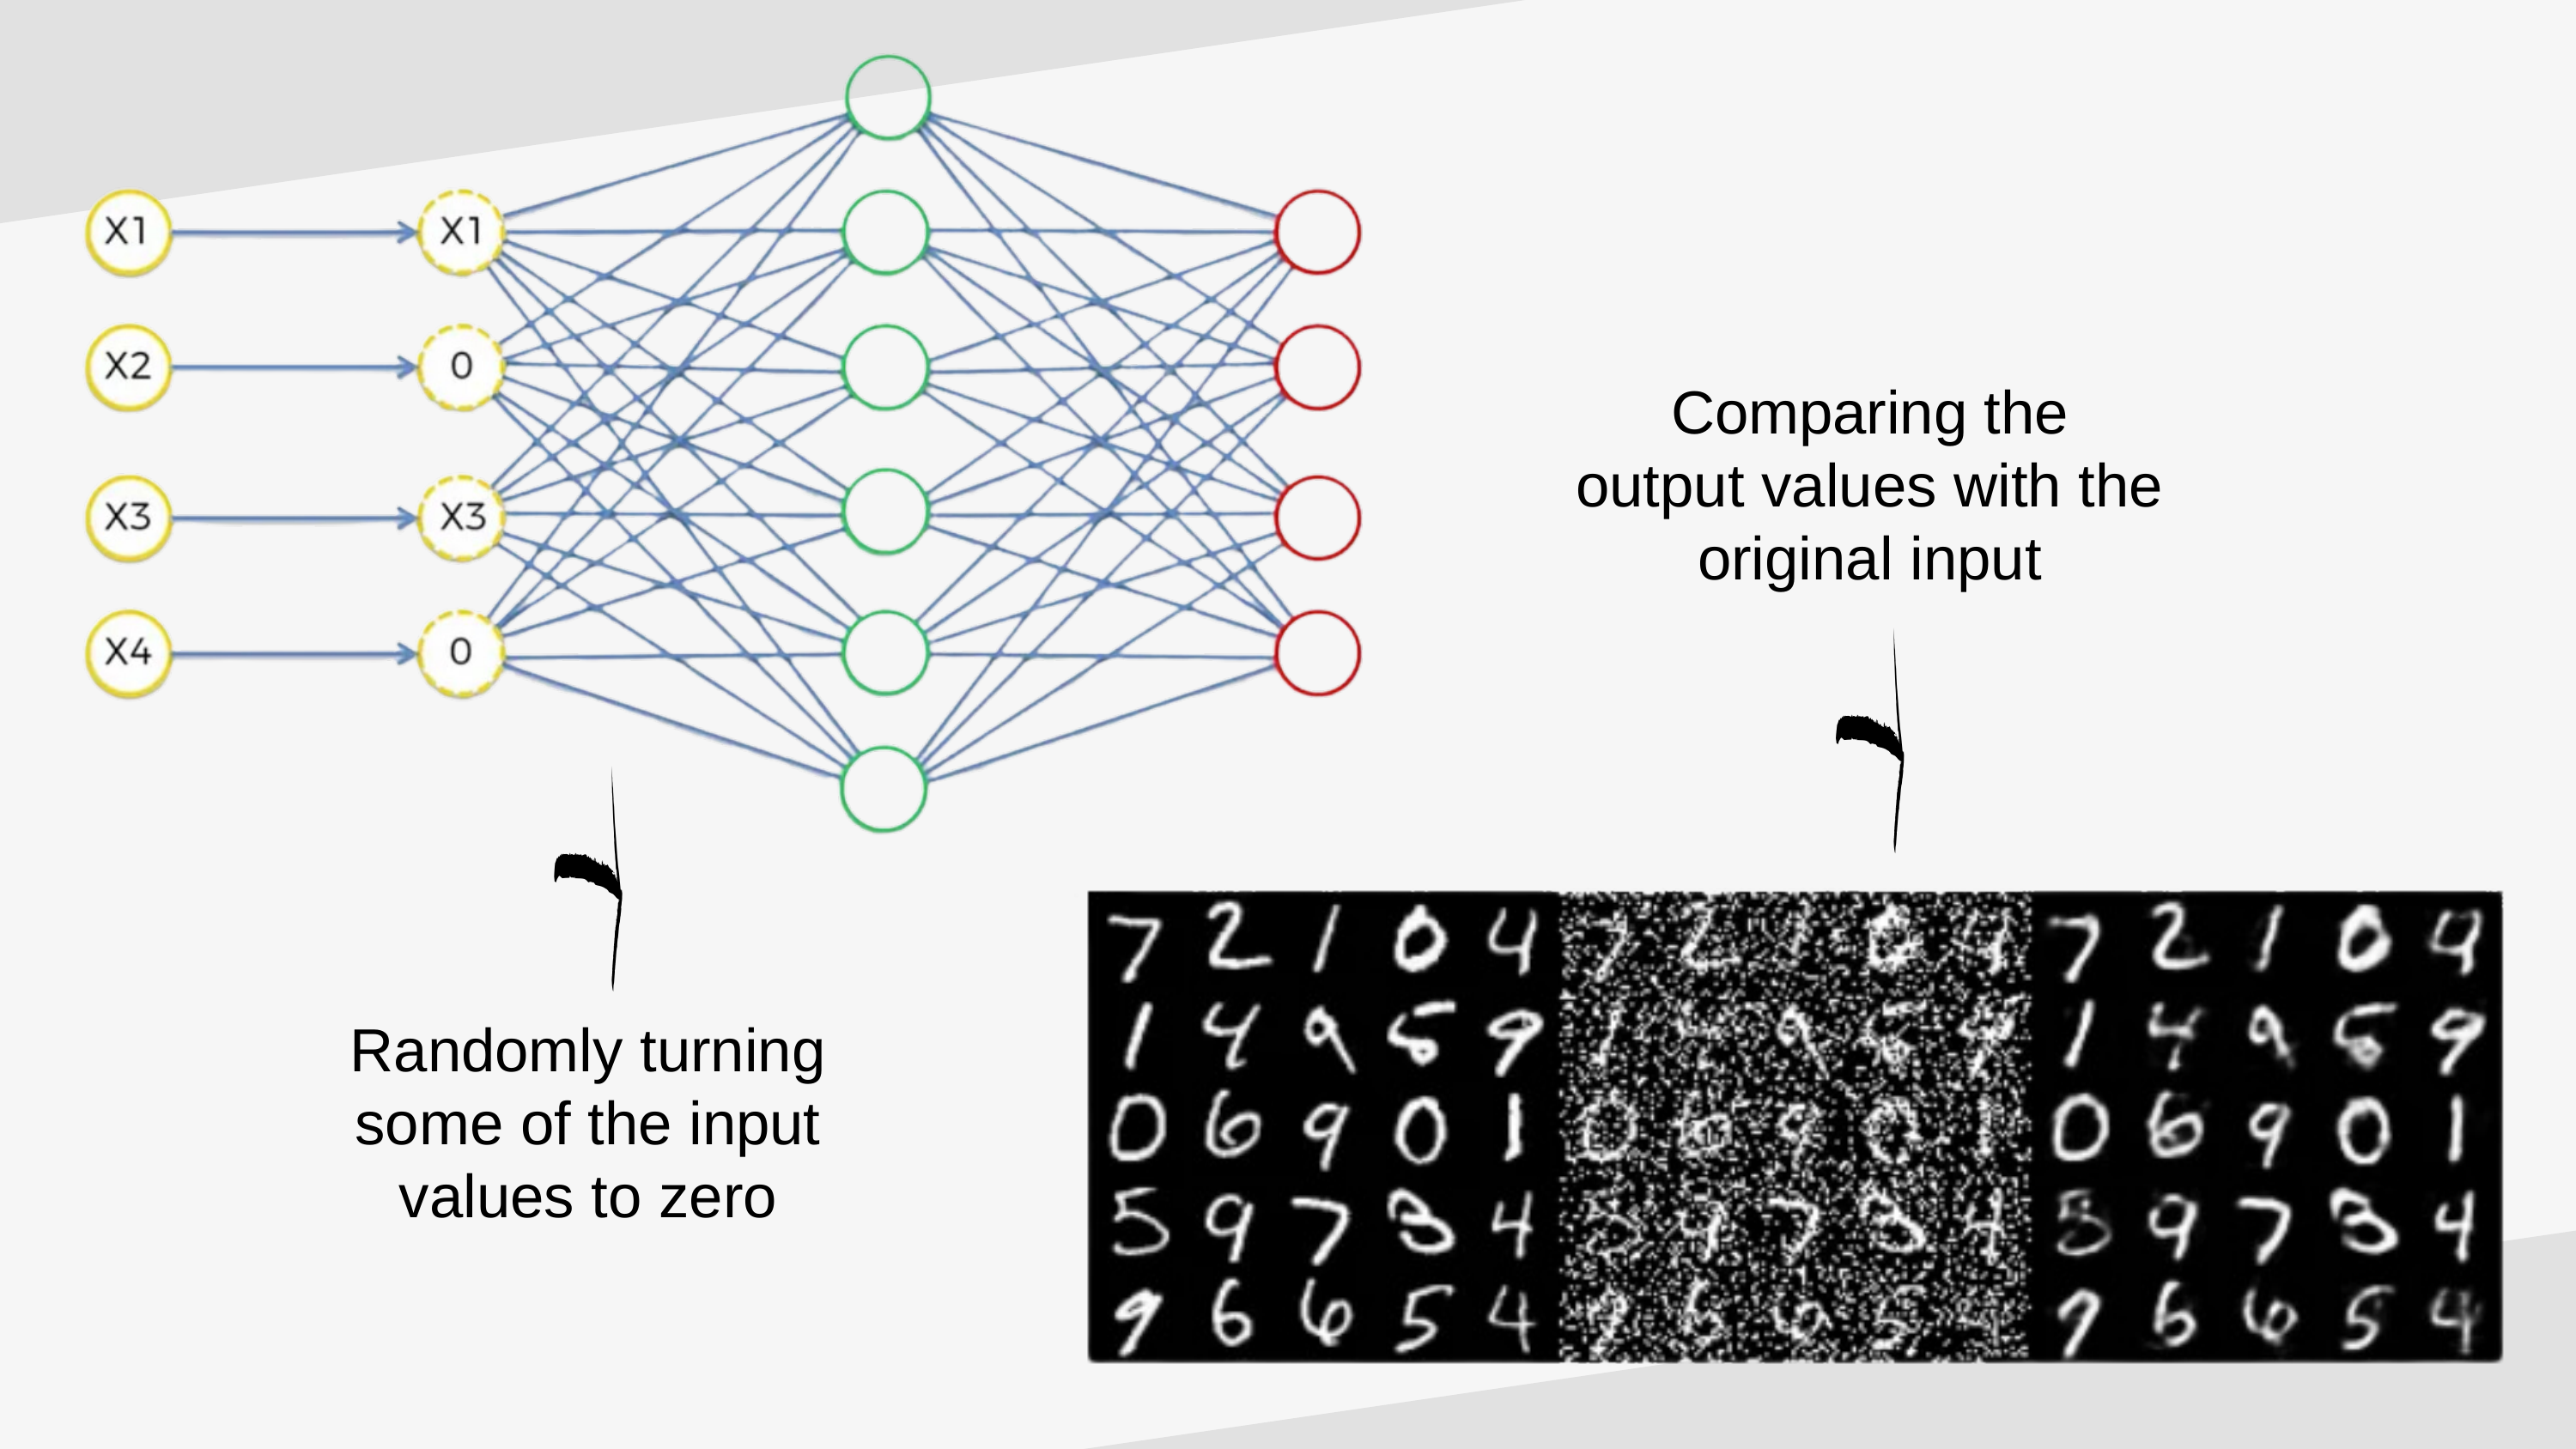

Comparing the
output values with the original input

Randomly turning some of the input values to zero